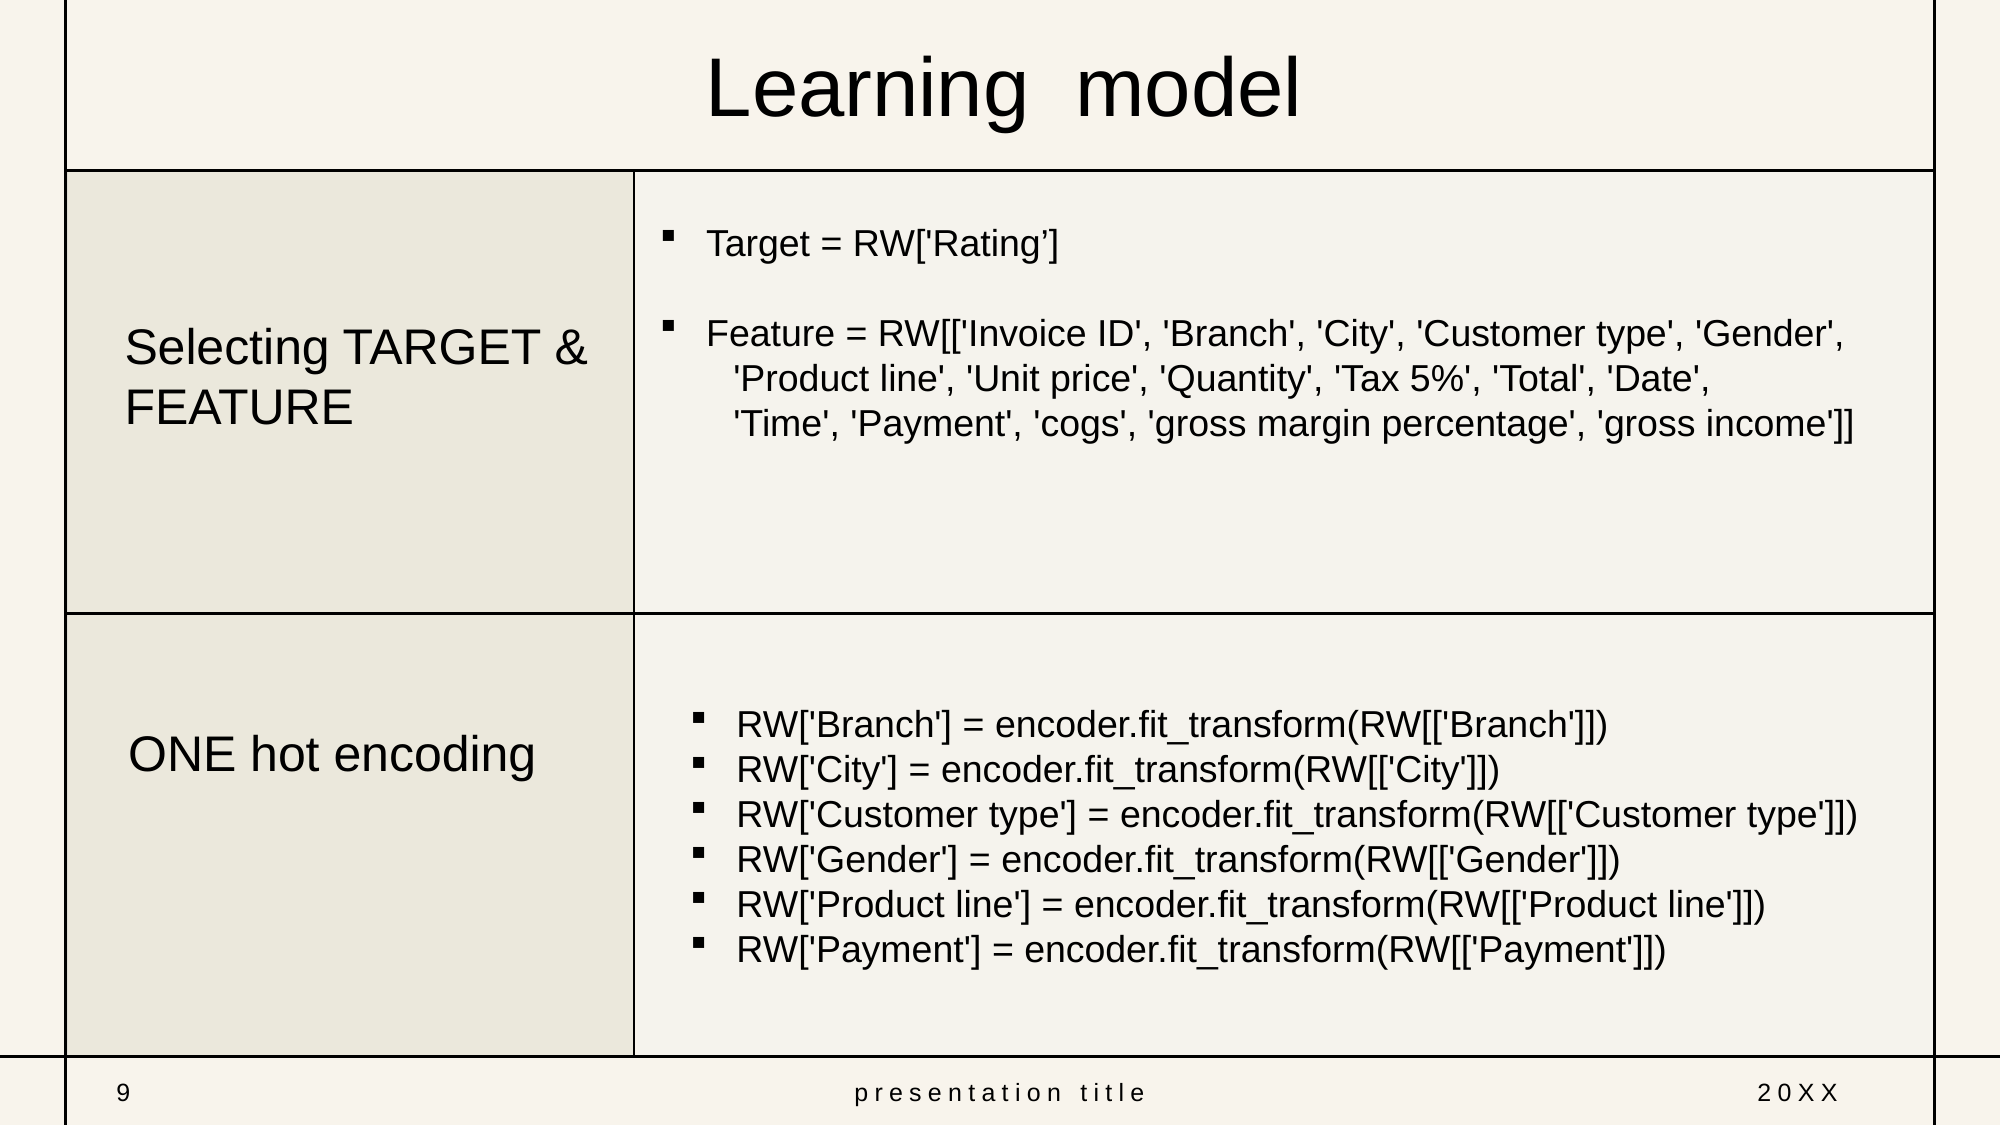

# Learning  model
Target = RW['Rating’]

Feature = RW[['Invoice ID', 'Branch', 'City', 'Customer type', 'Gender',
       'Product line', 'Unit price', 'Quantity', 'Tax 5%', 'Total', 'Date',
       'Time', 'Payment', 'cogs', 'gross margin percentage', 'gross income']]

Selecting TARGET & FEATURE

RW['Branch'] = encoder.fit_transform(RW[['Branch']])
RW['City'] = encoder.fit_transform(RW[['City']])
RW['Customer type'] = encoder.fit_transform(RW[['Customer type']])
RW['Gender'] = encoder.fit_transform(RW[['Gender']])
RW['Product line'] = encoder.fit_transform(RW[['Product line']])
RW['Payment'] = encoder.fit_transform(RW[['Payment']])
ONE hot encoding
9
presentation title
20XX